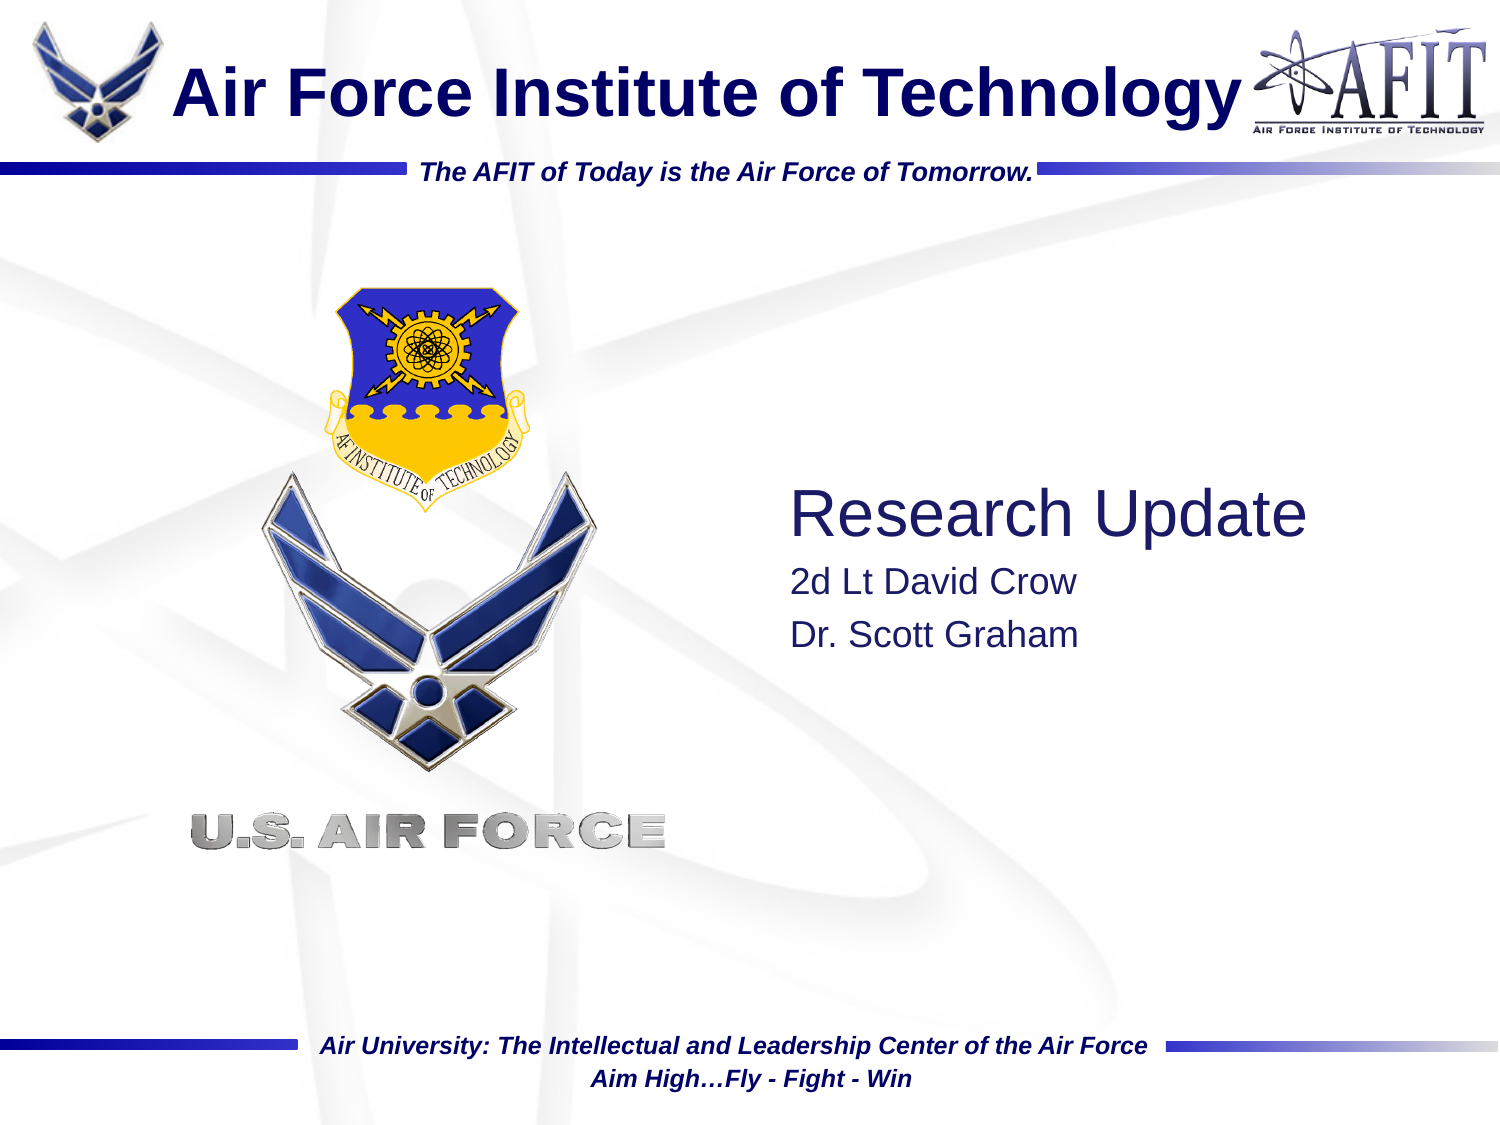

Research Update
2d Lt David Crow
Dr. Scott Graham